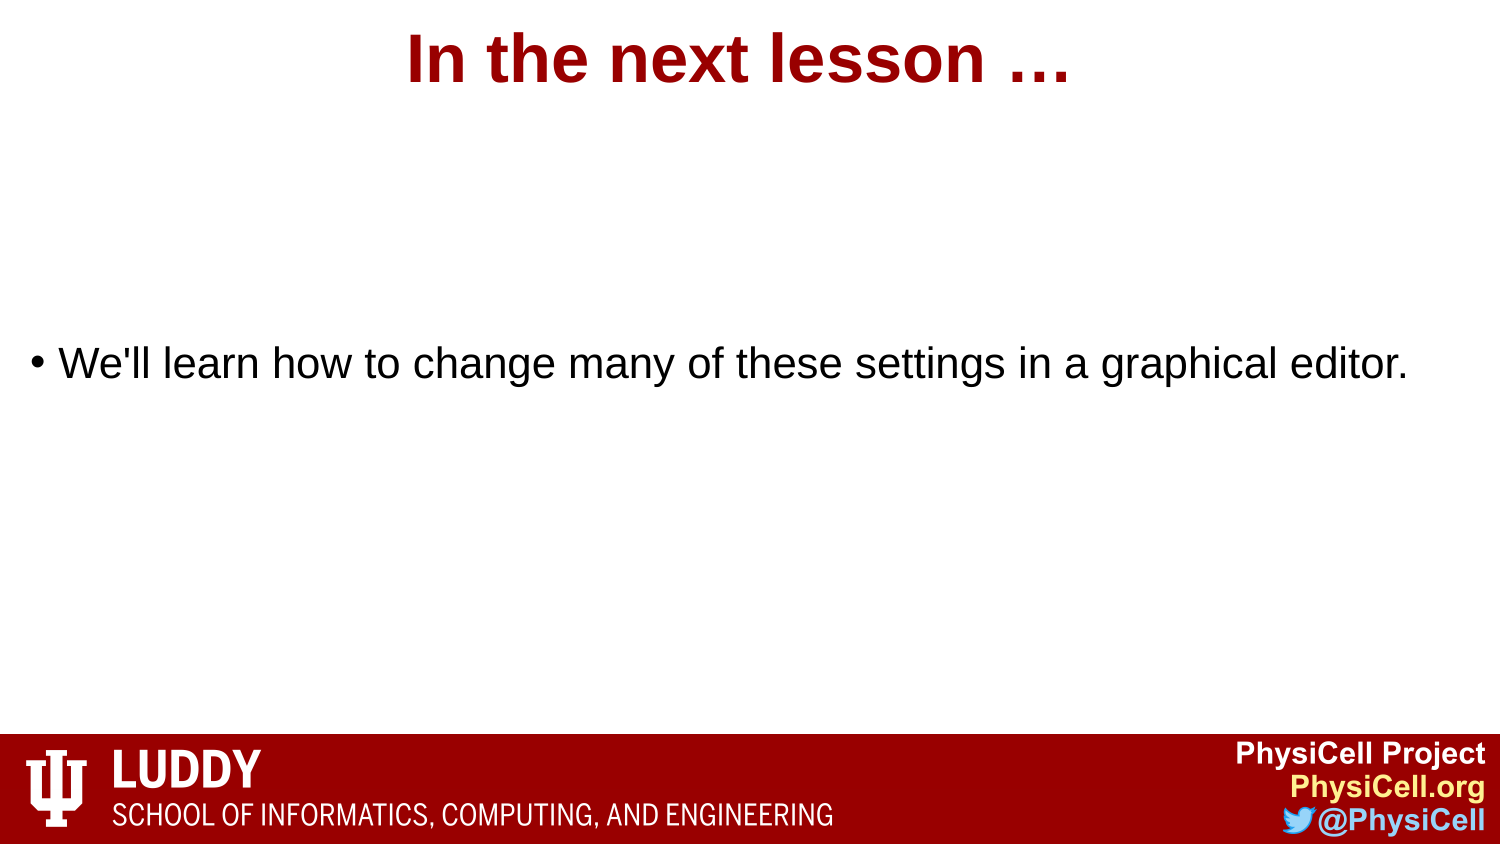

# In the next lesson …

We'll learn how to change many of these settings in a graphical editor.